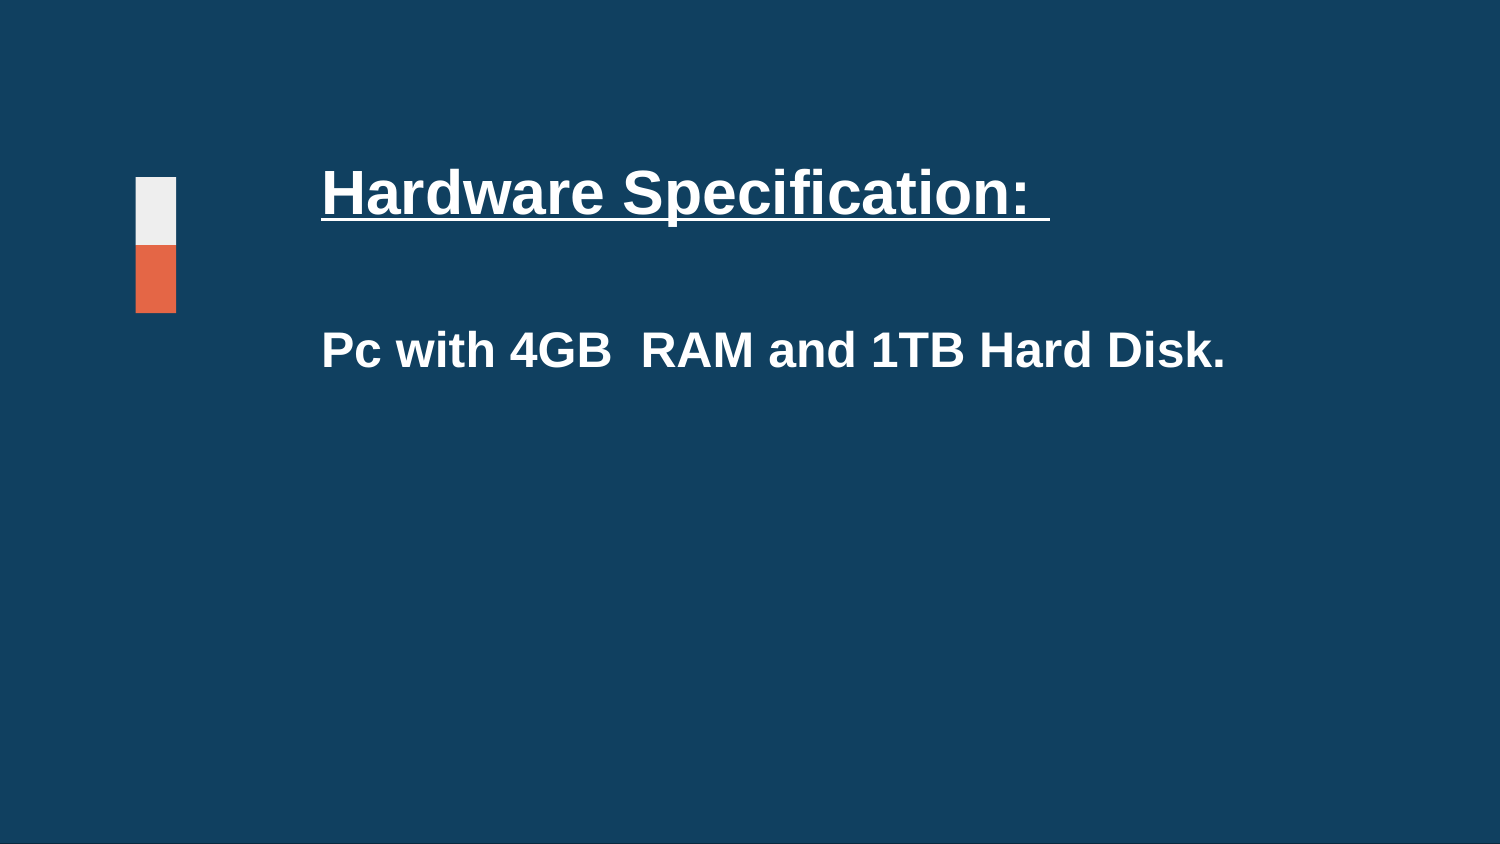

# Hardware Specification:

Pc with 4GB  RAM and 1TB Hard Disk.